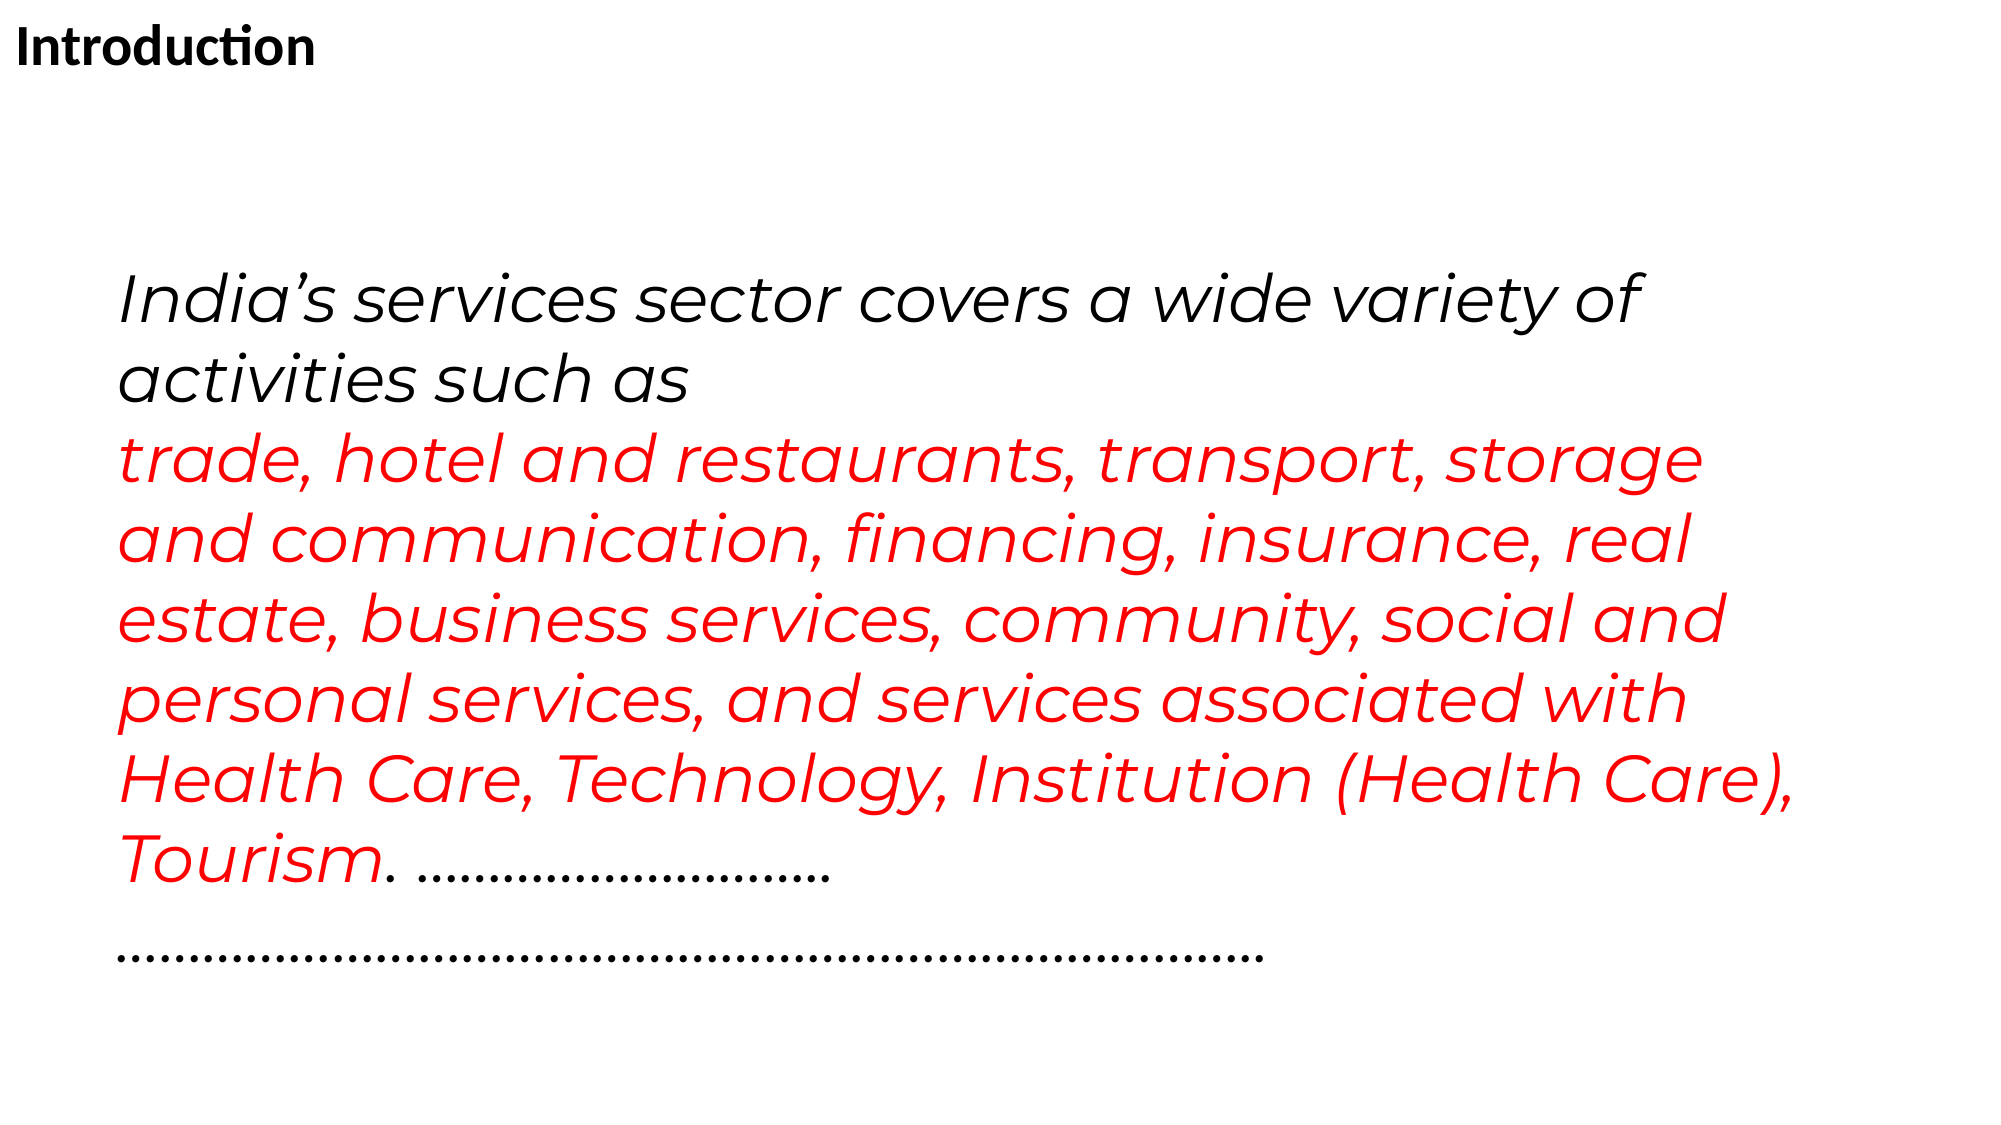

Introduction
India’s services sector covers a wide variety of activities such as
trade, hotel and restaurants, transport, storage and communication, financing, insurance, real estate, business services, community, social and personal services, and services associated with Health Care, Technology, Institution (Health Care), Tourism. ……………………….. ……………………………………………………………………..